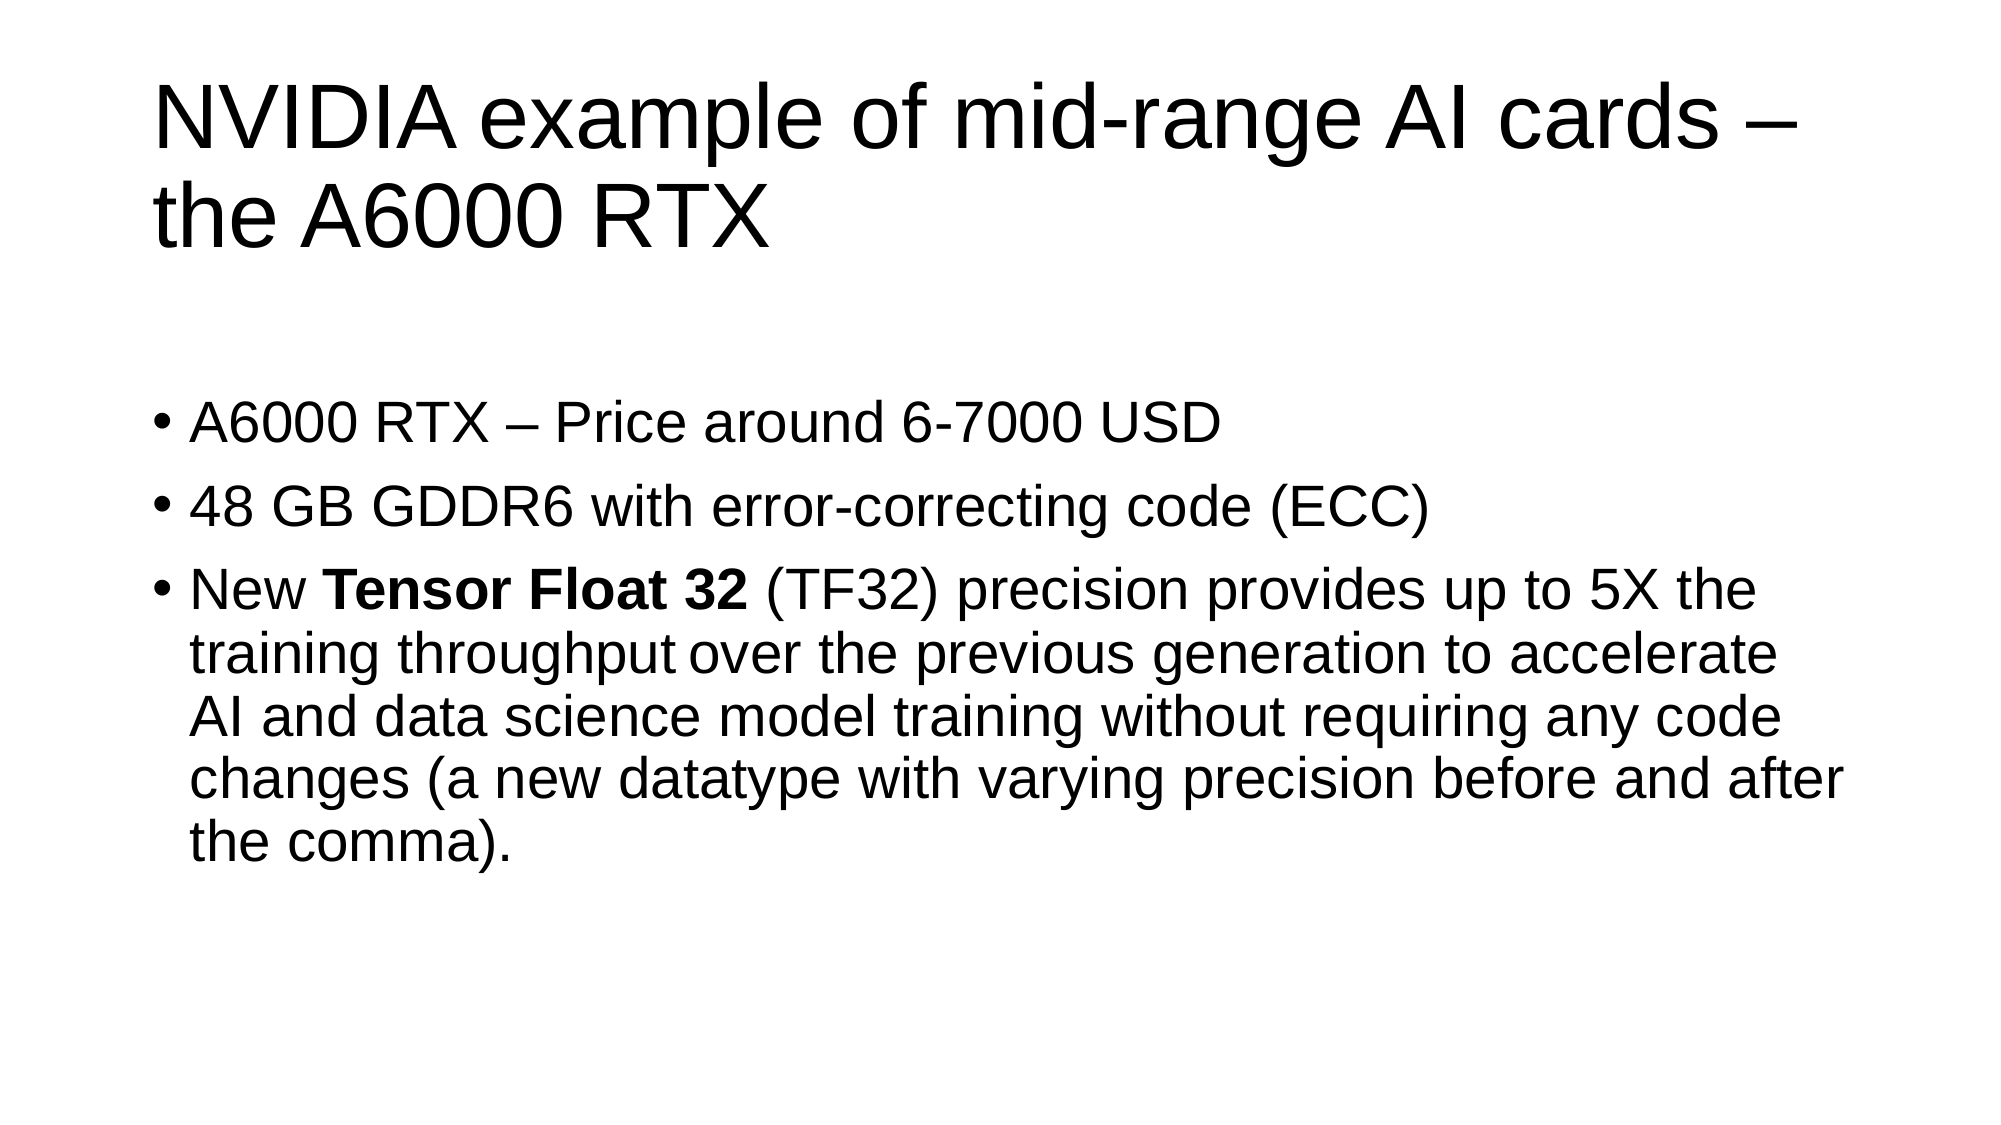

# NVIDIA example of mid-range AI cards – the A6000 RTX
A6000 RTX – Price around 6-7000 USD
48 GB GDDR6 with error-correcting code (ECC)
New Tensor Float 32 (TF32) precision provides up to 5X the training throughput over the previous generation to accelerate AI and data science model training without requiring any code changes (a new datatype with varying precision before and after the comma).